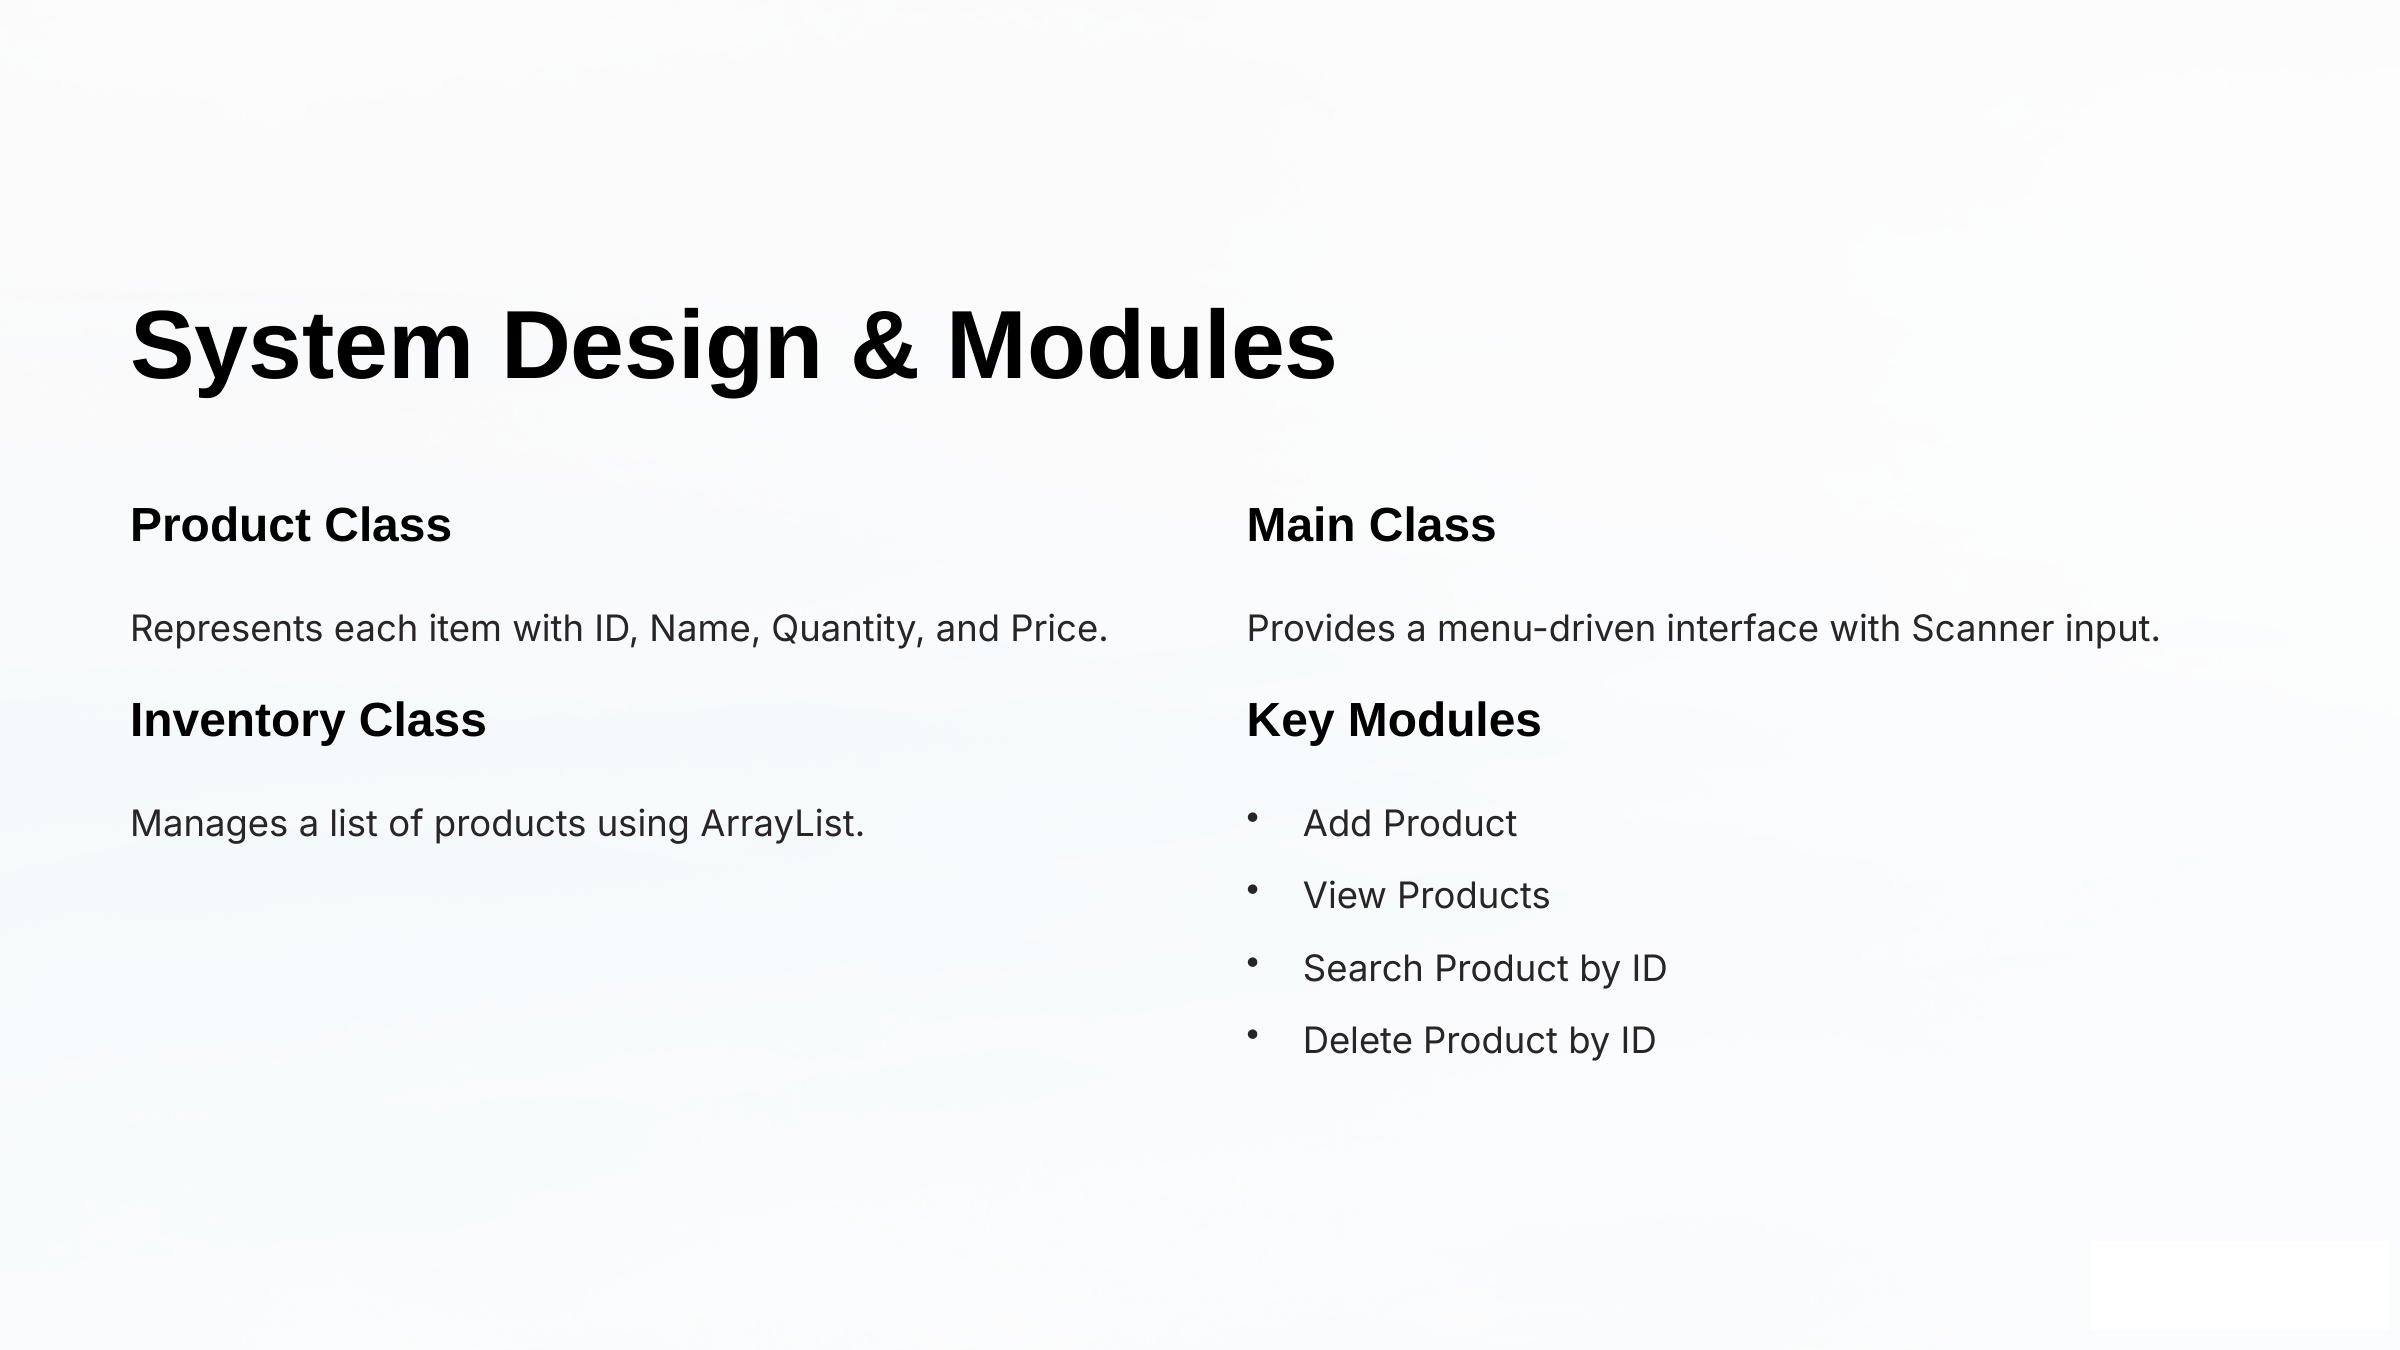

System Design & Modules
Product Class
Main Class
Represents each item with ID, Name, Quantity, and Price.
Provides a menu-driven interface with Scanner input.
Inventory Class
Key Modules
Manages a list of products using ArrayList.
Add Product
View Products
Search Product by ID
Delete Product by ID